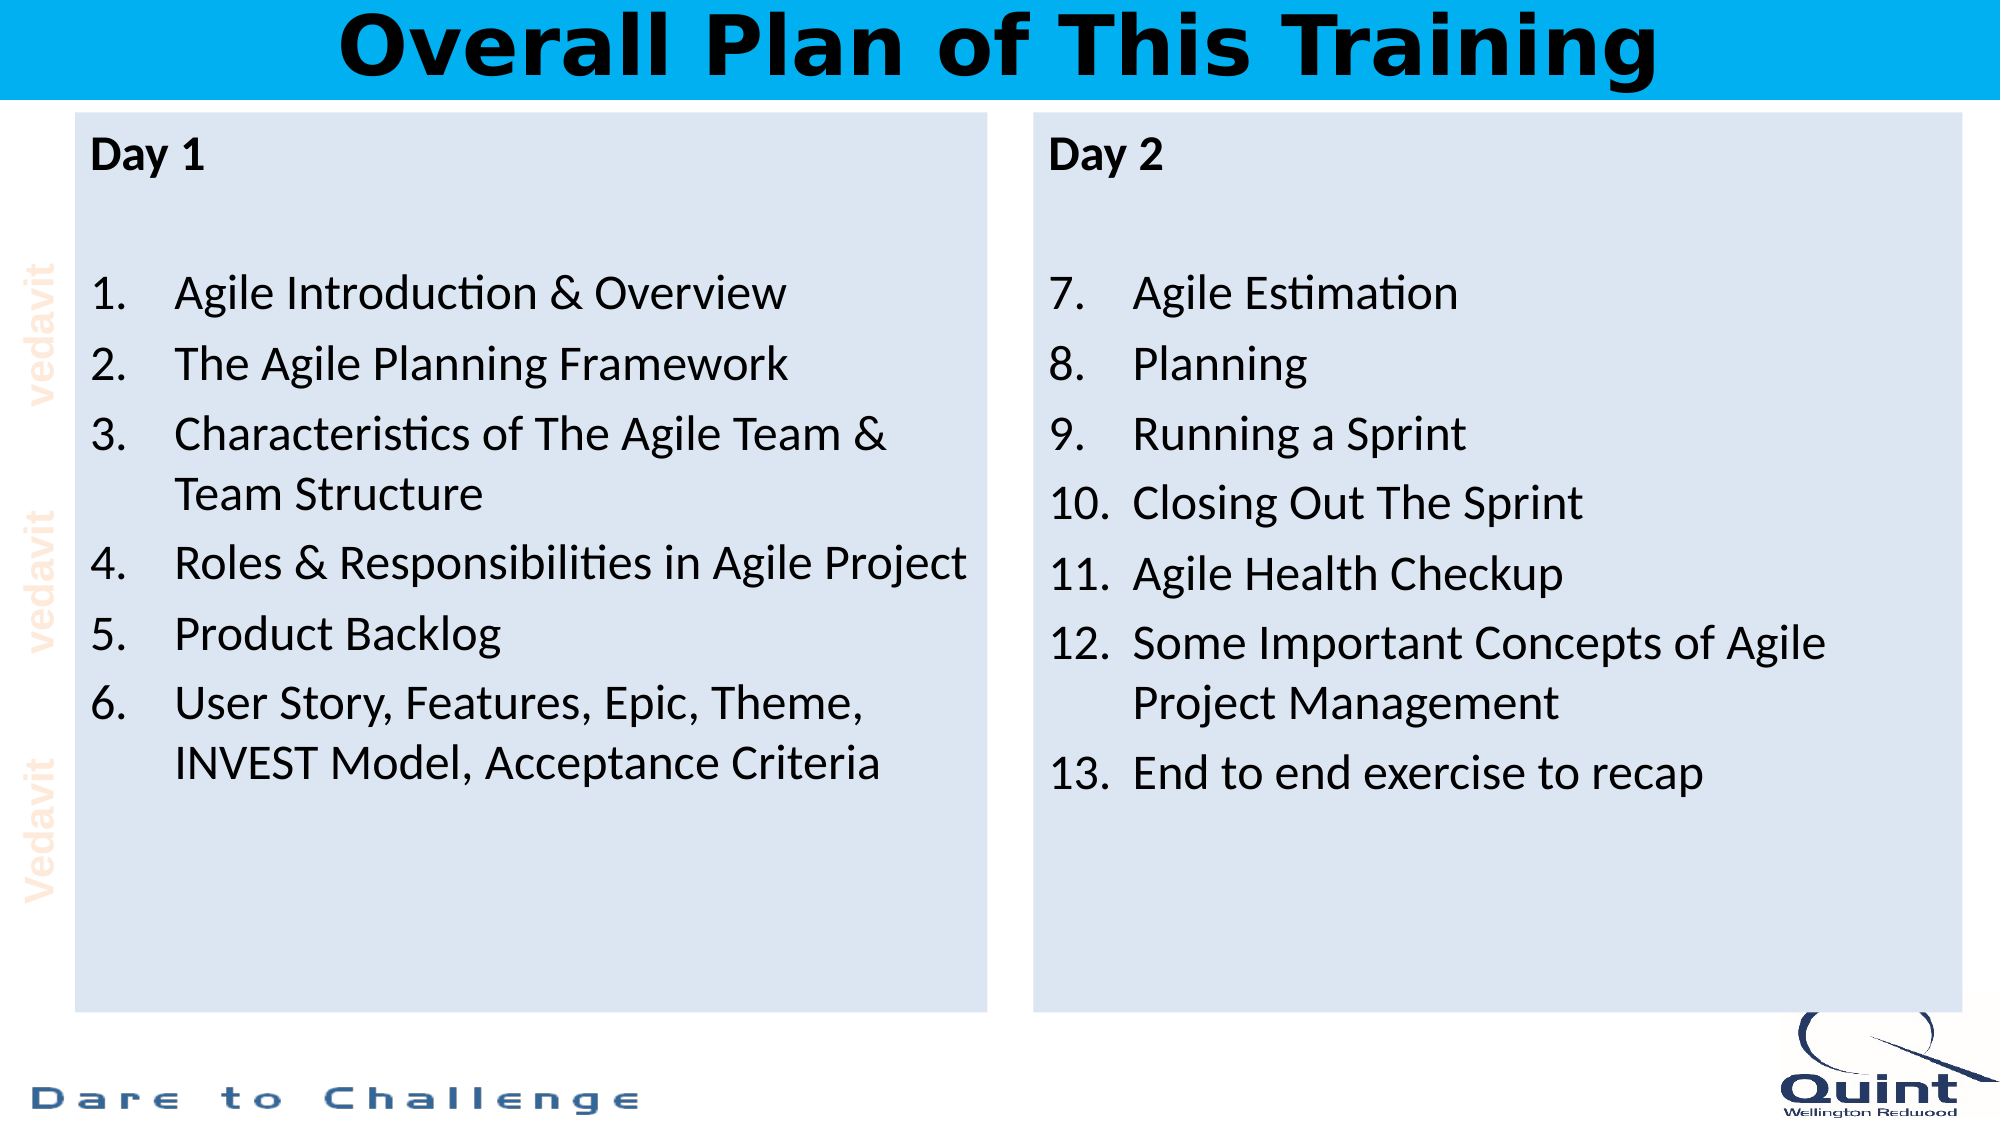

# Overall Plan of This Training
Day 1

Agile Introduction & Overview
The Agile Planning Framework
Characteristics of The Agile Team & Team Structure
Roles & Responsibilities in Agile Project
Product Backlog
User Story, Features, Epic, Theme, INVEST Model, Acceptance Criteria
Day 2

Agile Estimation
Planning
Running a Sprint
Closing Out The Sprint
Agile Health Checkup
Some Important Concepts of Agile Project Management
End to end exercise to recap